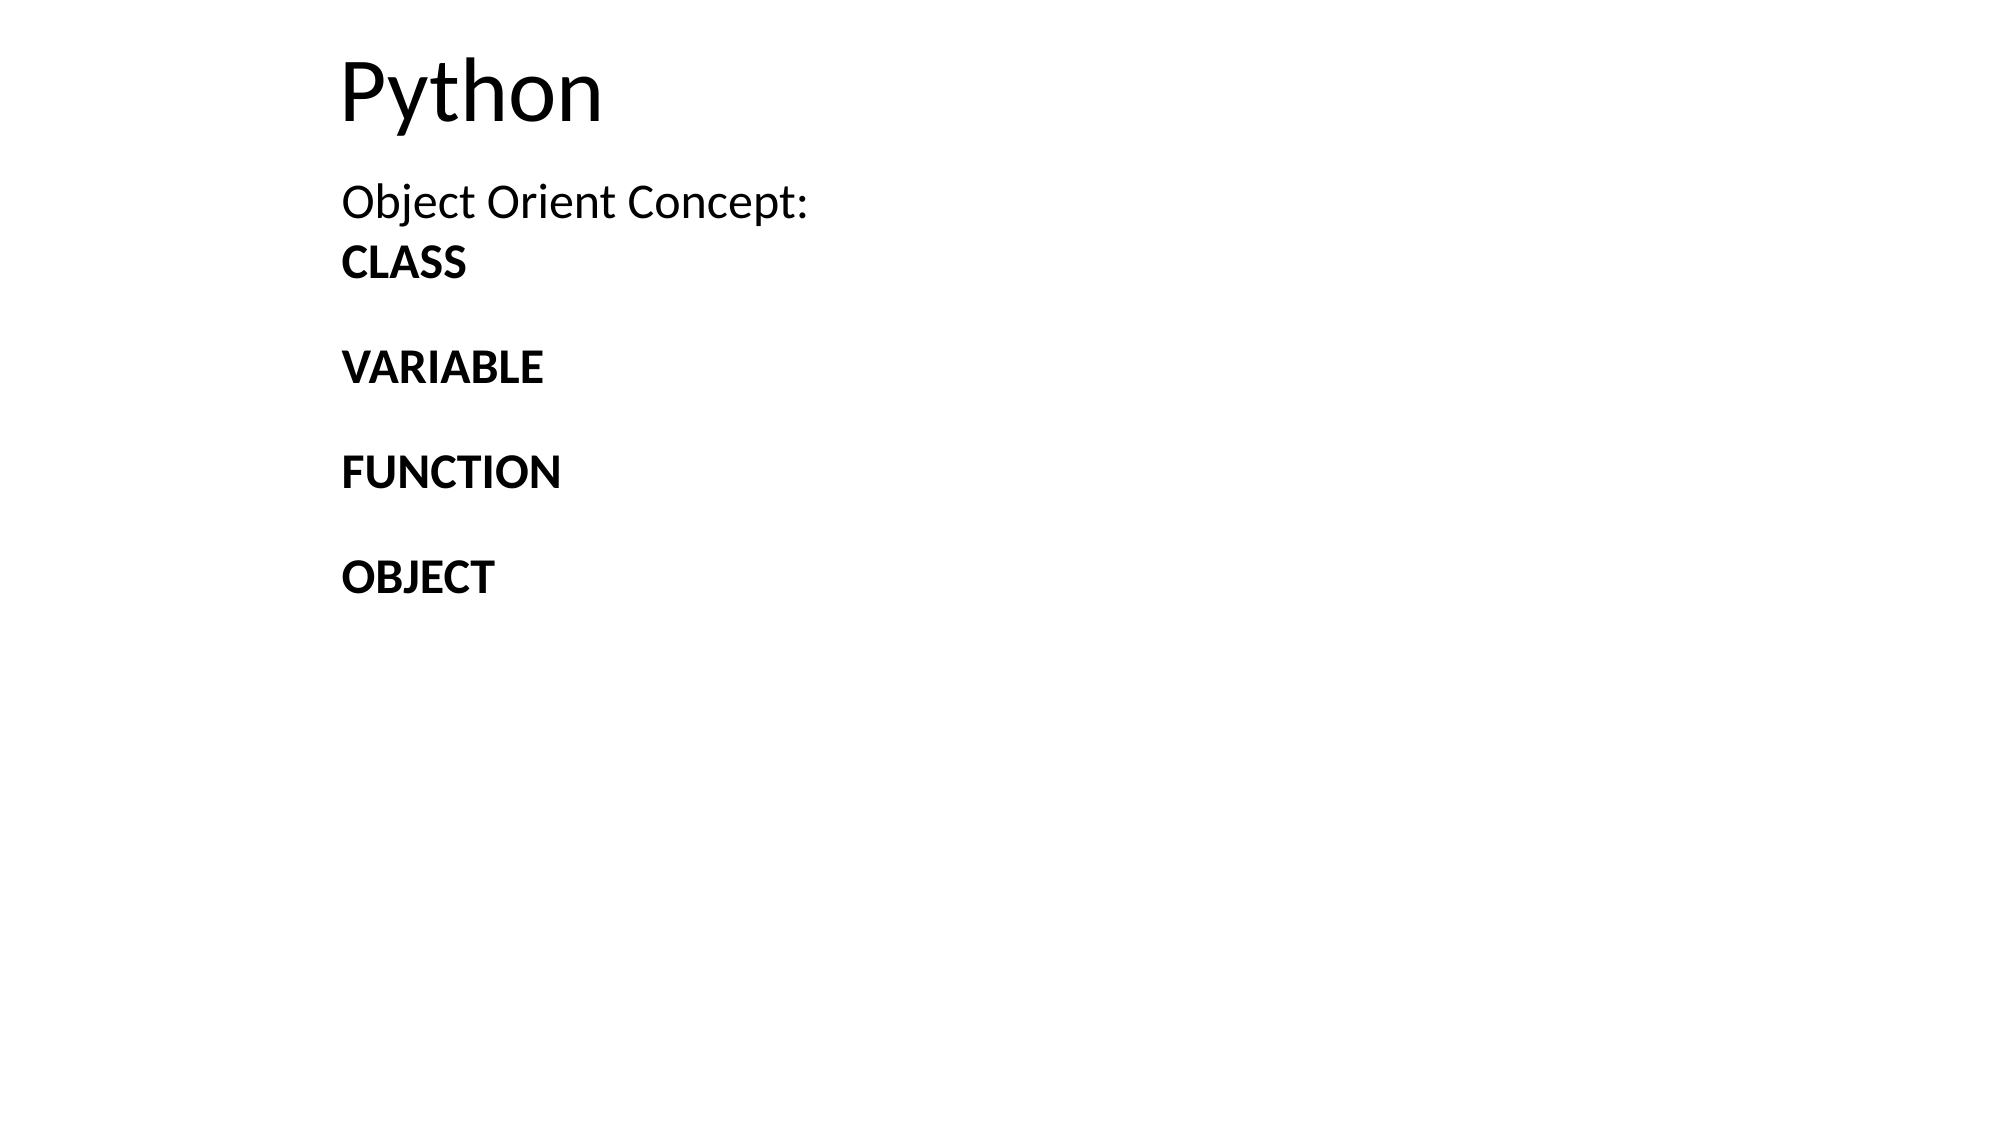

Python
Object Orient Concept:
CLASS

VARIABLE

FUNCTION

OBJECT